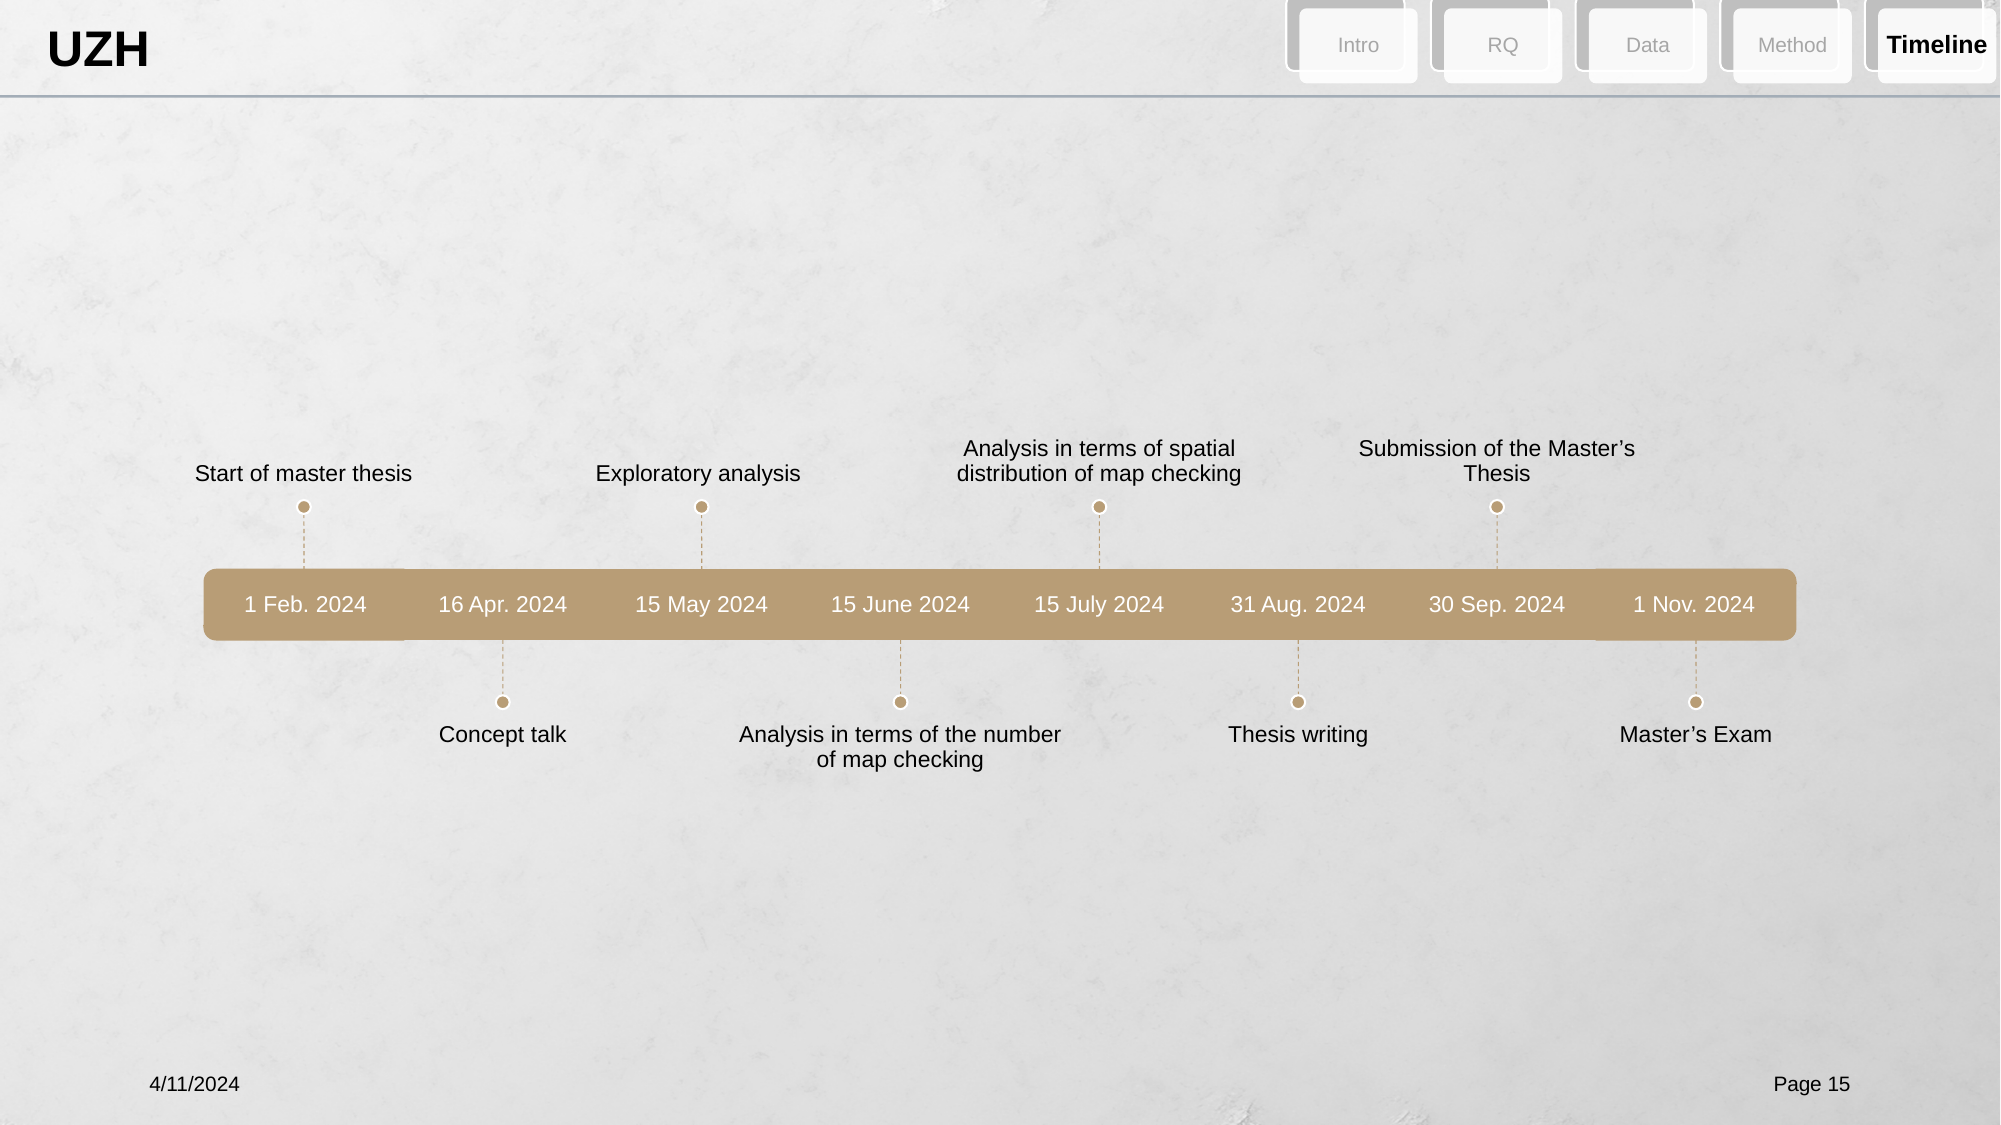

Intro
RQ
Data
Method
Timeline
1 Feb. 2024
Start of master thesis
16 Apr. 2024
Concept talk
15 May 2024
Exploratory analysis
15 June 2024
Analysis in terms of the number of map checking
15 July 2024
Analysis in terms of spatial distribution of map checking
31 Aug. 2024
Thesis writing
30 Sep. 2024
Submission of the Master’s Thesis
1 Nov. 2024
Master’s Exam
4/11/2024
Page 15